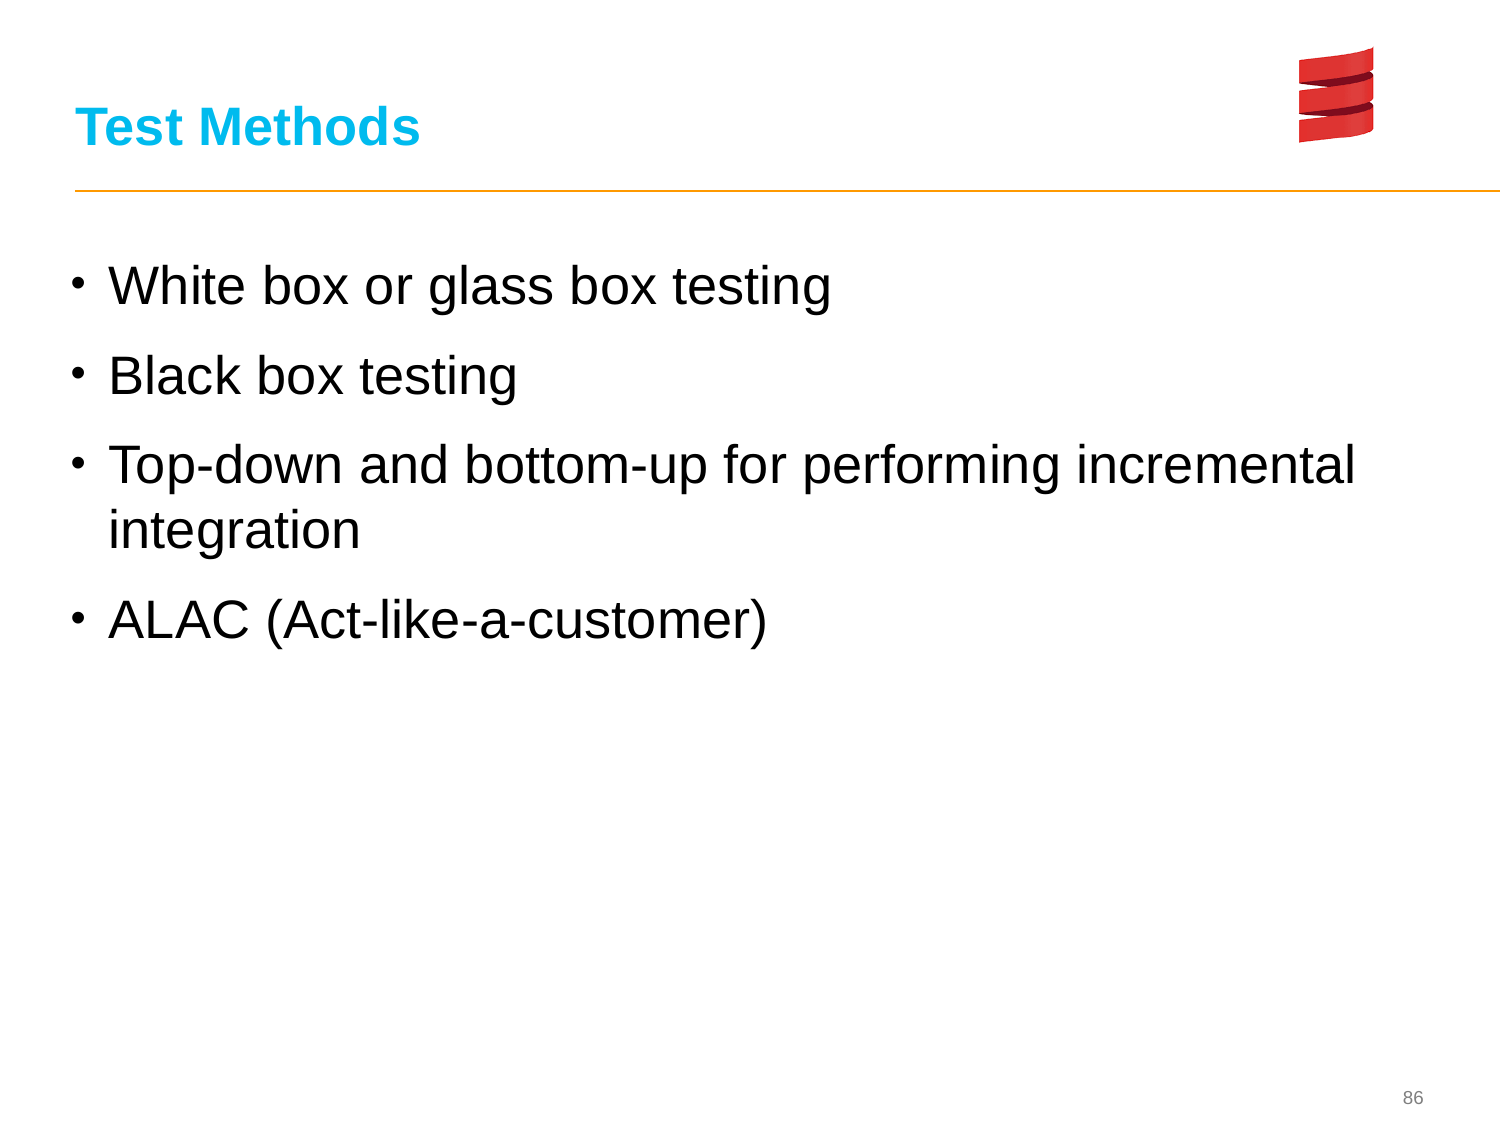

# Test Methods
White box or glass box testing
Black box testing
Top-down and bottom-up for performing incremental integration
ALAC (Act-like-a-customer)